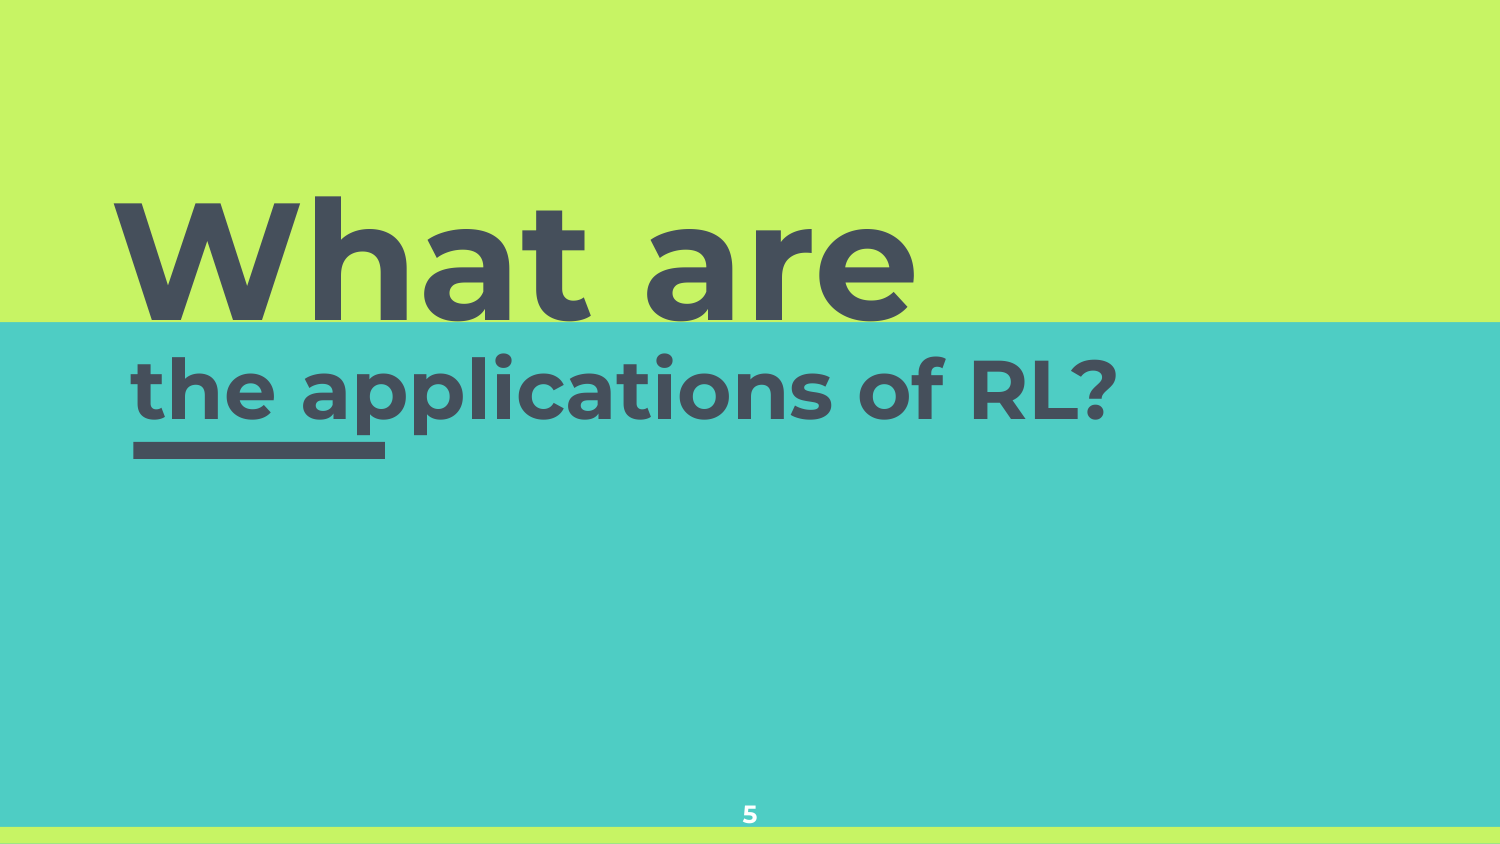

What are
the applications of RL?

5